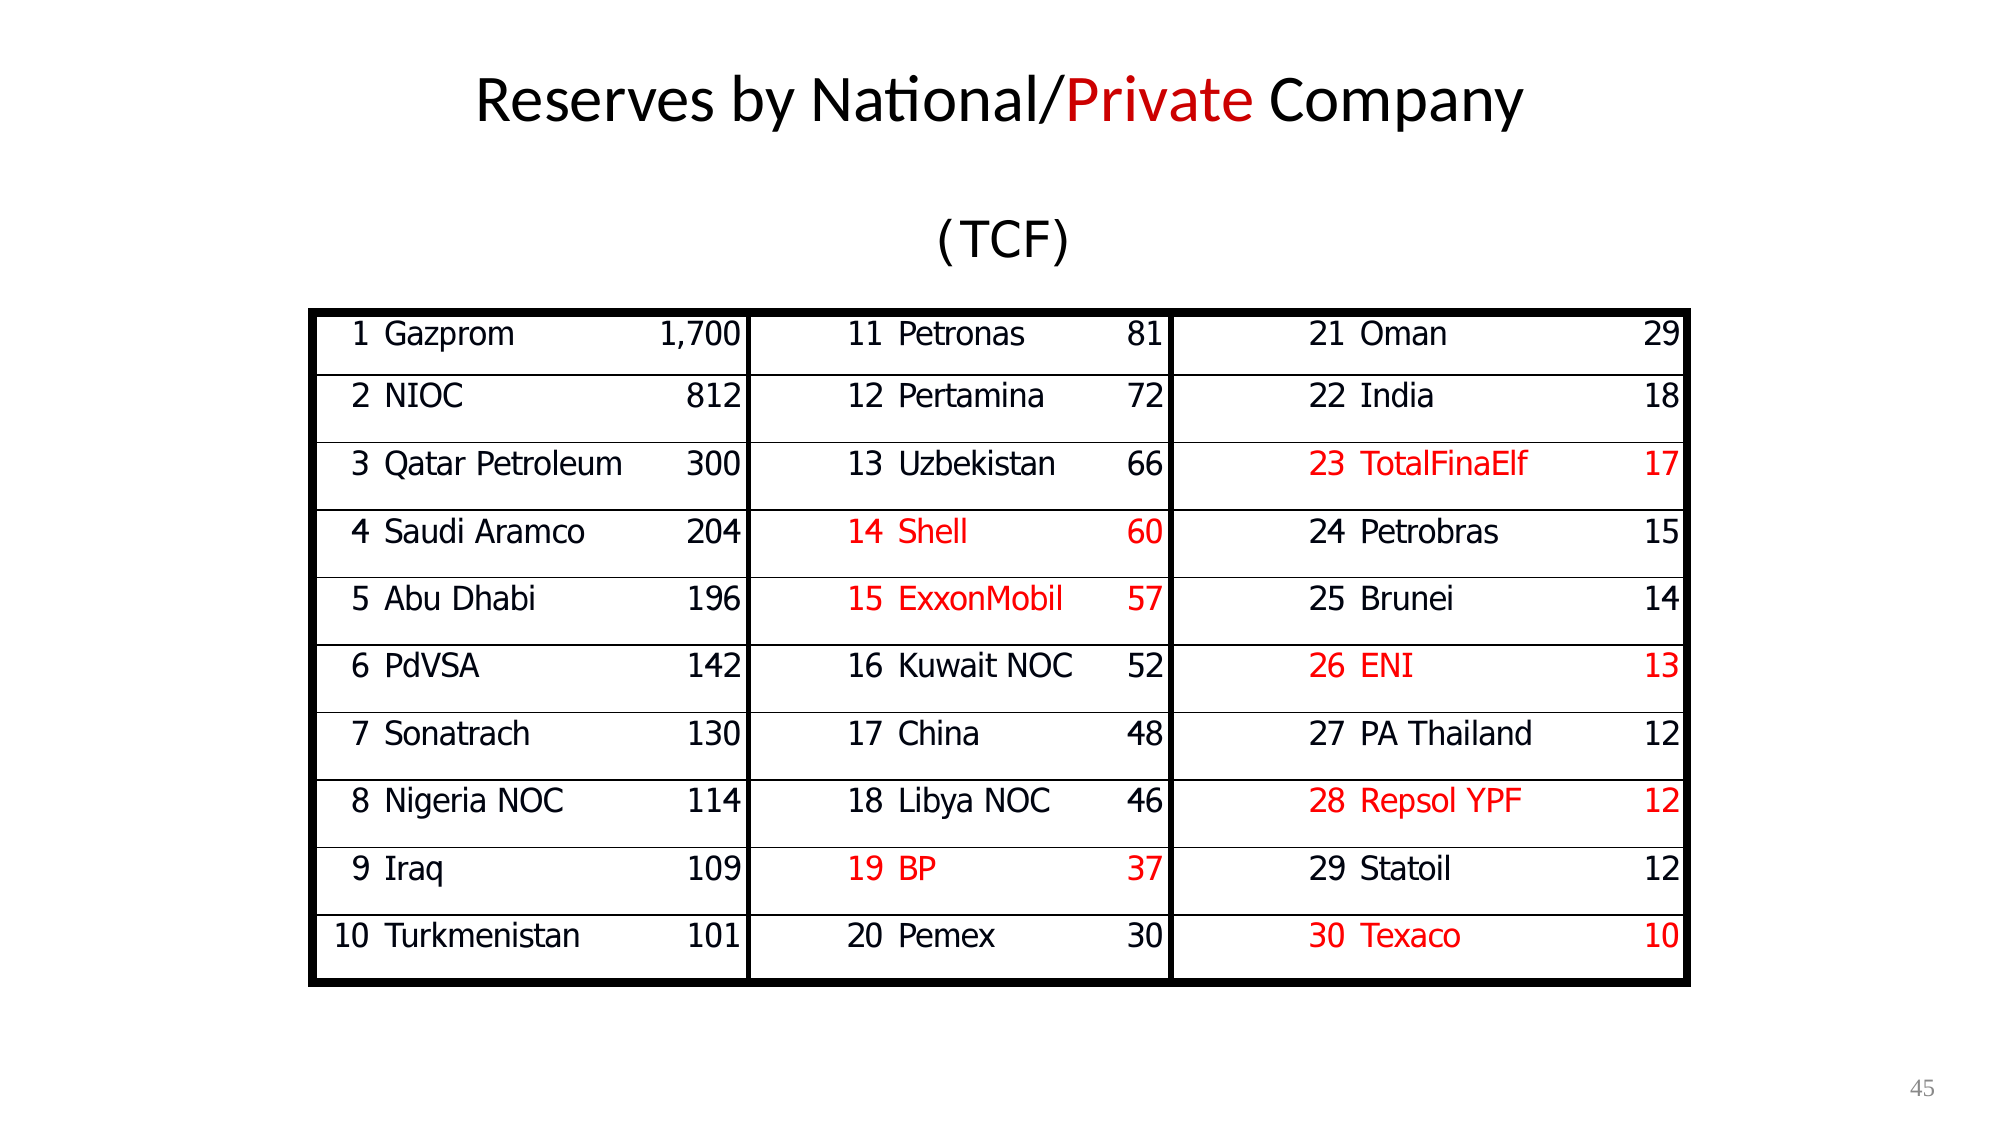

# Reserves by National/Private Company
(TCF)
| 1 | Gazprom | 1,700 | 11 | Petronas | 81 | 21 | Oman | 29 |
| --- | --- | --- | --- | --- | --- | --- | --- | --- |
| 2 | NIOC | 812 | 12 | Pertamina | 72 | 22 | India | 18 |
| 3 | Qatar Petroleum | 300 | 13 | Uzbekistan | 66 | 23 | TotalFinaElf | 17 |
| 4 | Saudi Aramco | 204 | 14 | Shell | 60 | 24 | Petrobras | 15 |
| 5 | Abu Dhabi | 196 | 15 | ExxonMobil | 57 | 25 | Brunei | 14 |
| 6 | PdVSA | 142 | 16 | Kuwait NOC | 52 | 26 | ENI | 13 |
| 7 | Sonatrach | 130 | 17 | China | 48 | 27 | PA Thailand | 12 |
| 8 | Nigeria NOC | 114 | 18 | Libya NOC | 46 | 28 | Repsol YPF | 12 |
| 9 | Iraq | 109 | 19 | BP | 37 | 29 | Statoil | 12 |
| 10 | Turkmenistan | 101 | 20 | Pemex | 30 | 30 | Texaco | 10 |
45